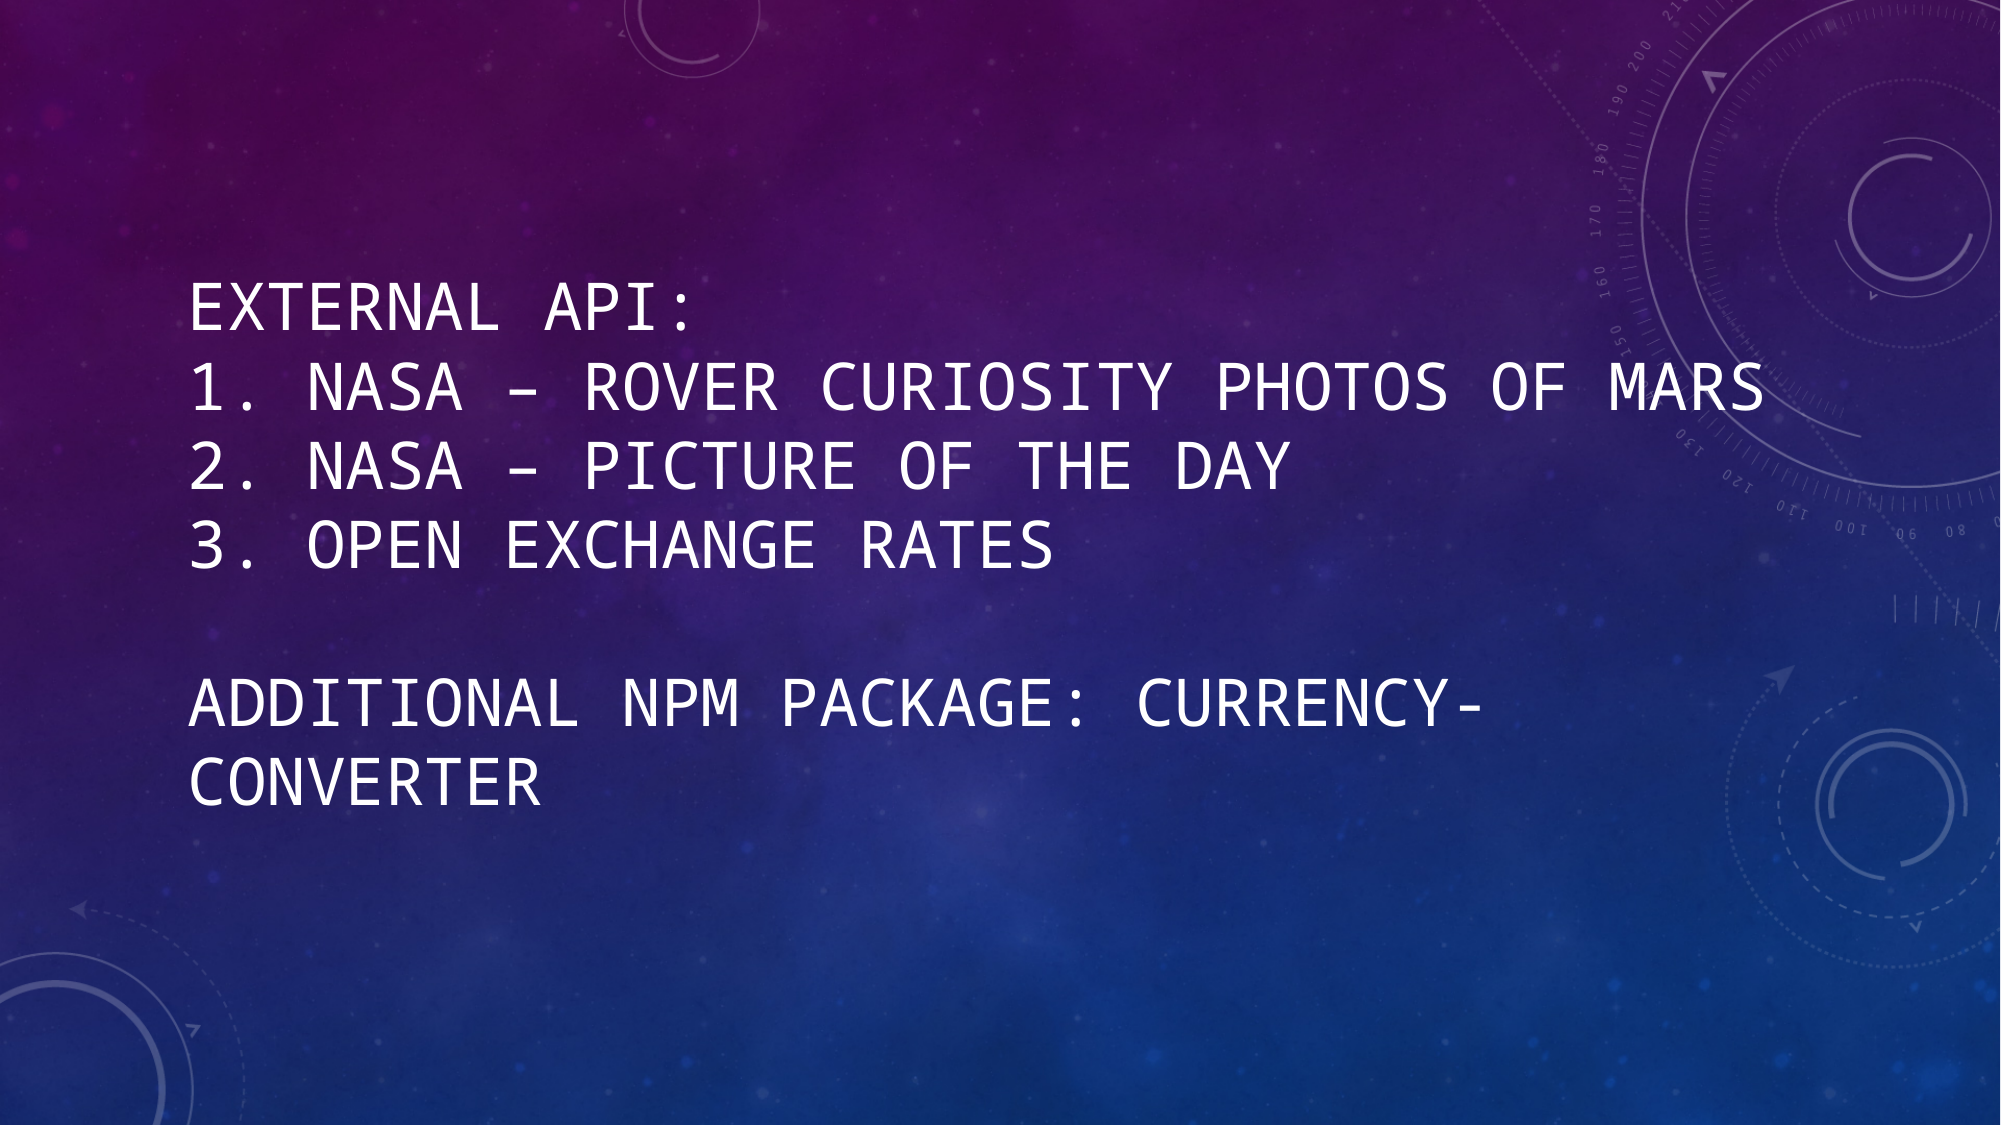

# EXTERNAL API: 1. NASA – rover Curiosity photos of mars 2. NASA – Picture of the day 3. Open exchange rates additional npm package: currency-converter